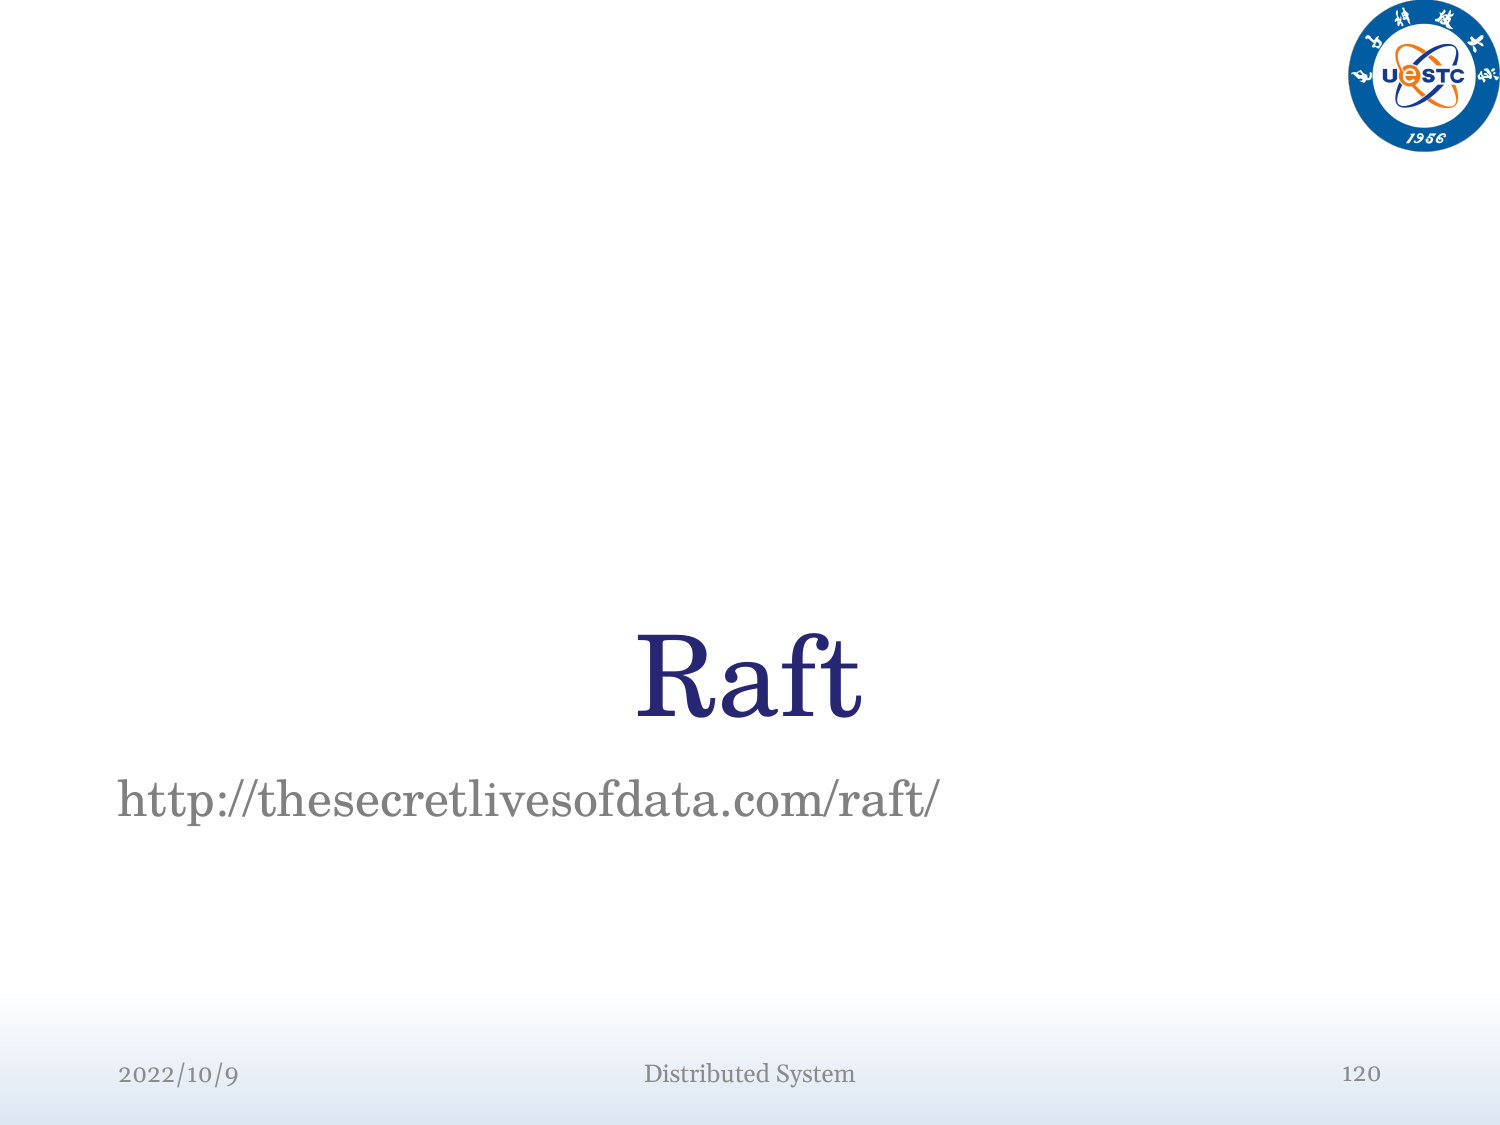

# Raft
http://thesecretlivesofdata.com/raft/

2022/10/9
Distributed System
120